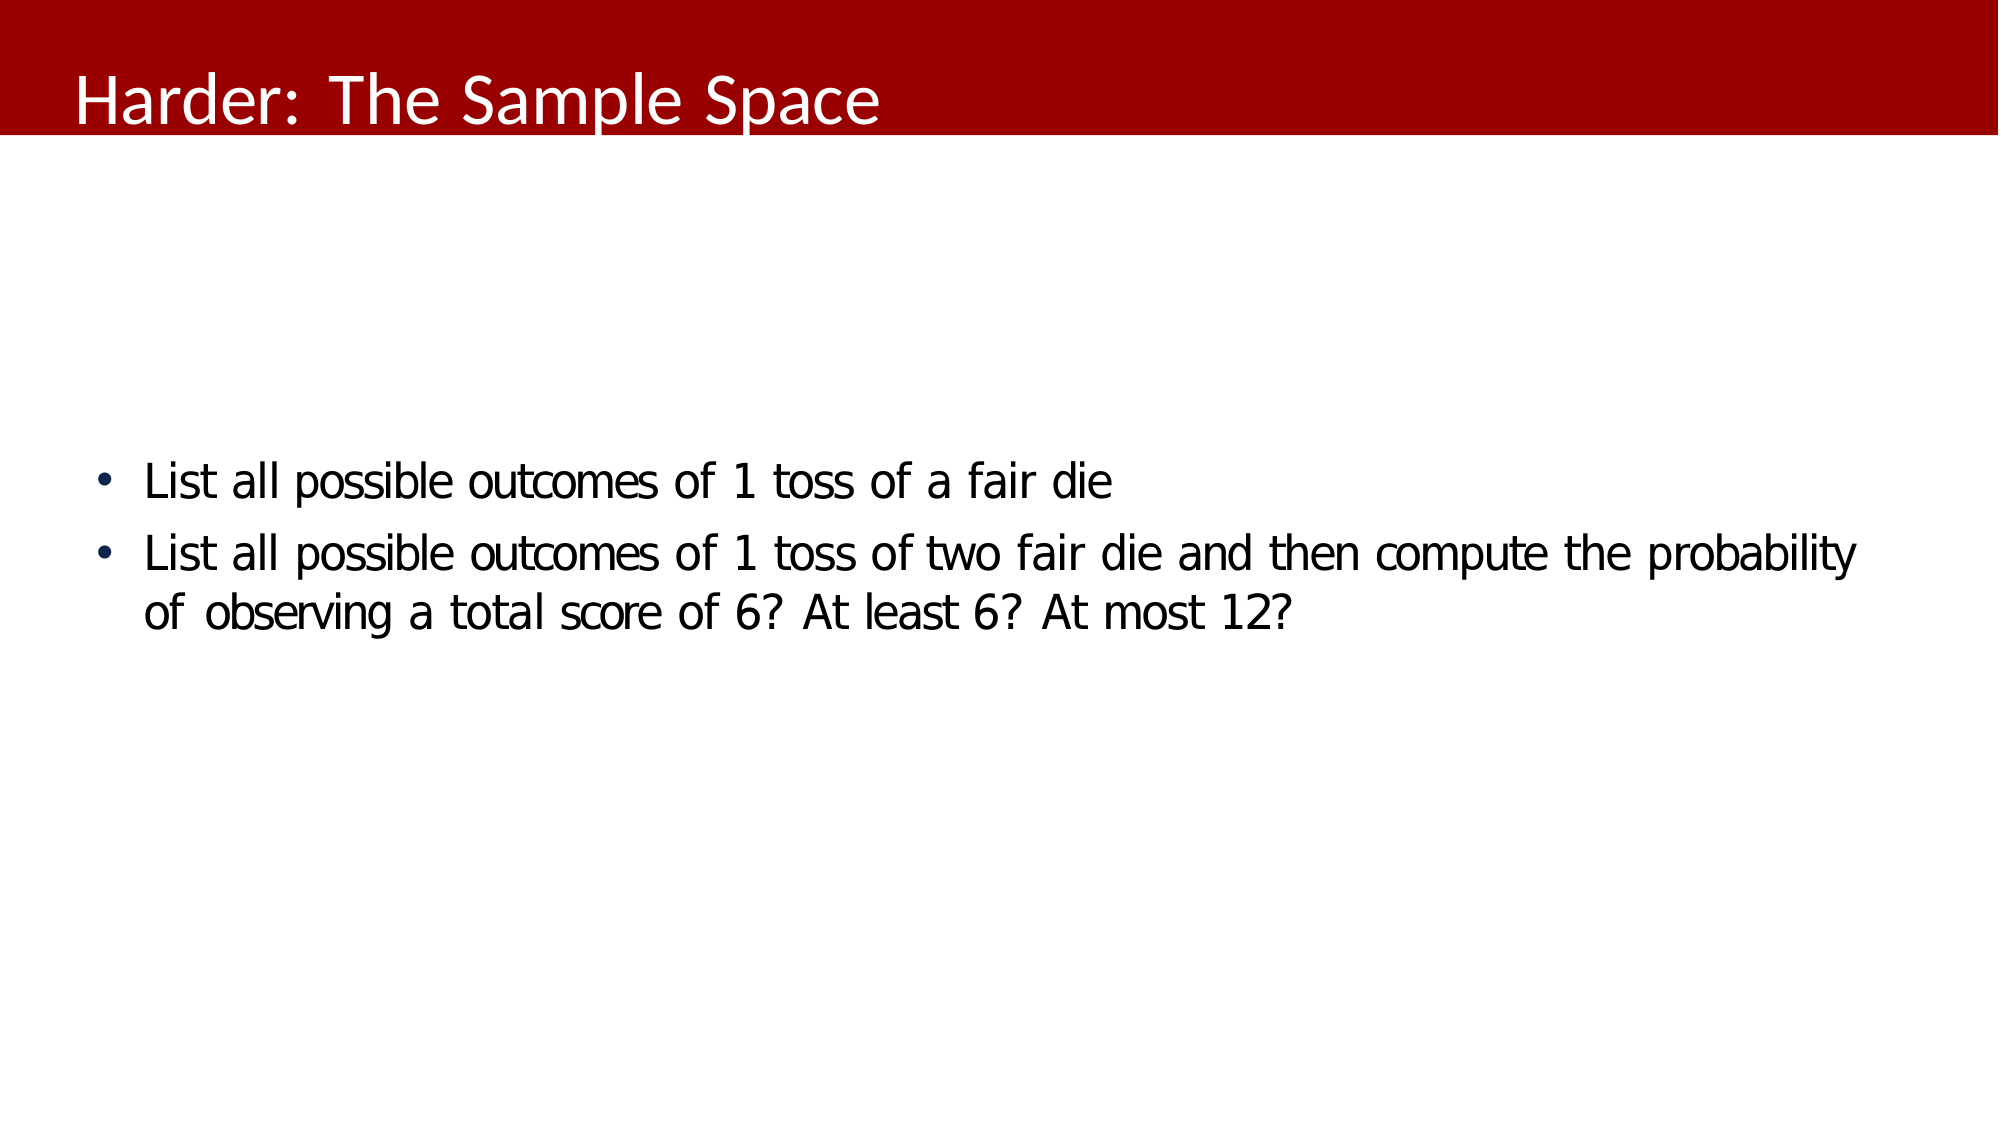

# Harder: The Sample Space
List all possible outcomes of 1 toss of a fair die
List all possible outcomes of 1 toss of two fair die and then compute the probability of 	observing a total score of 6? At least 6? At most 12?
9 / 32